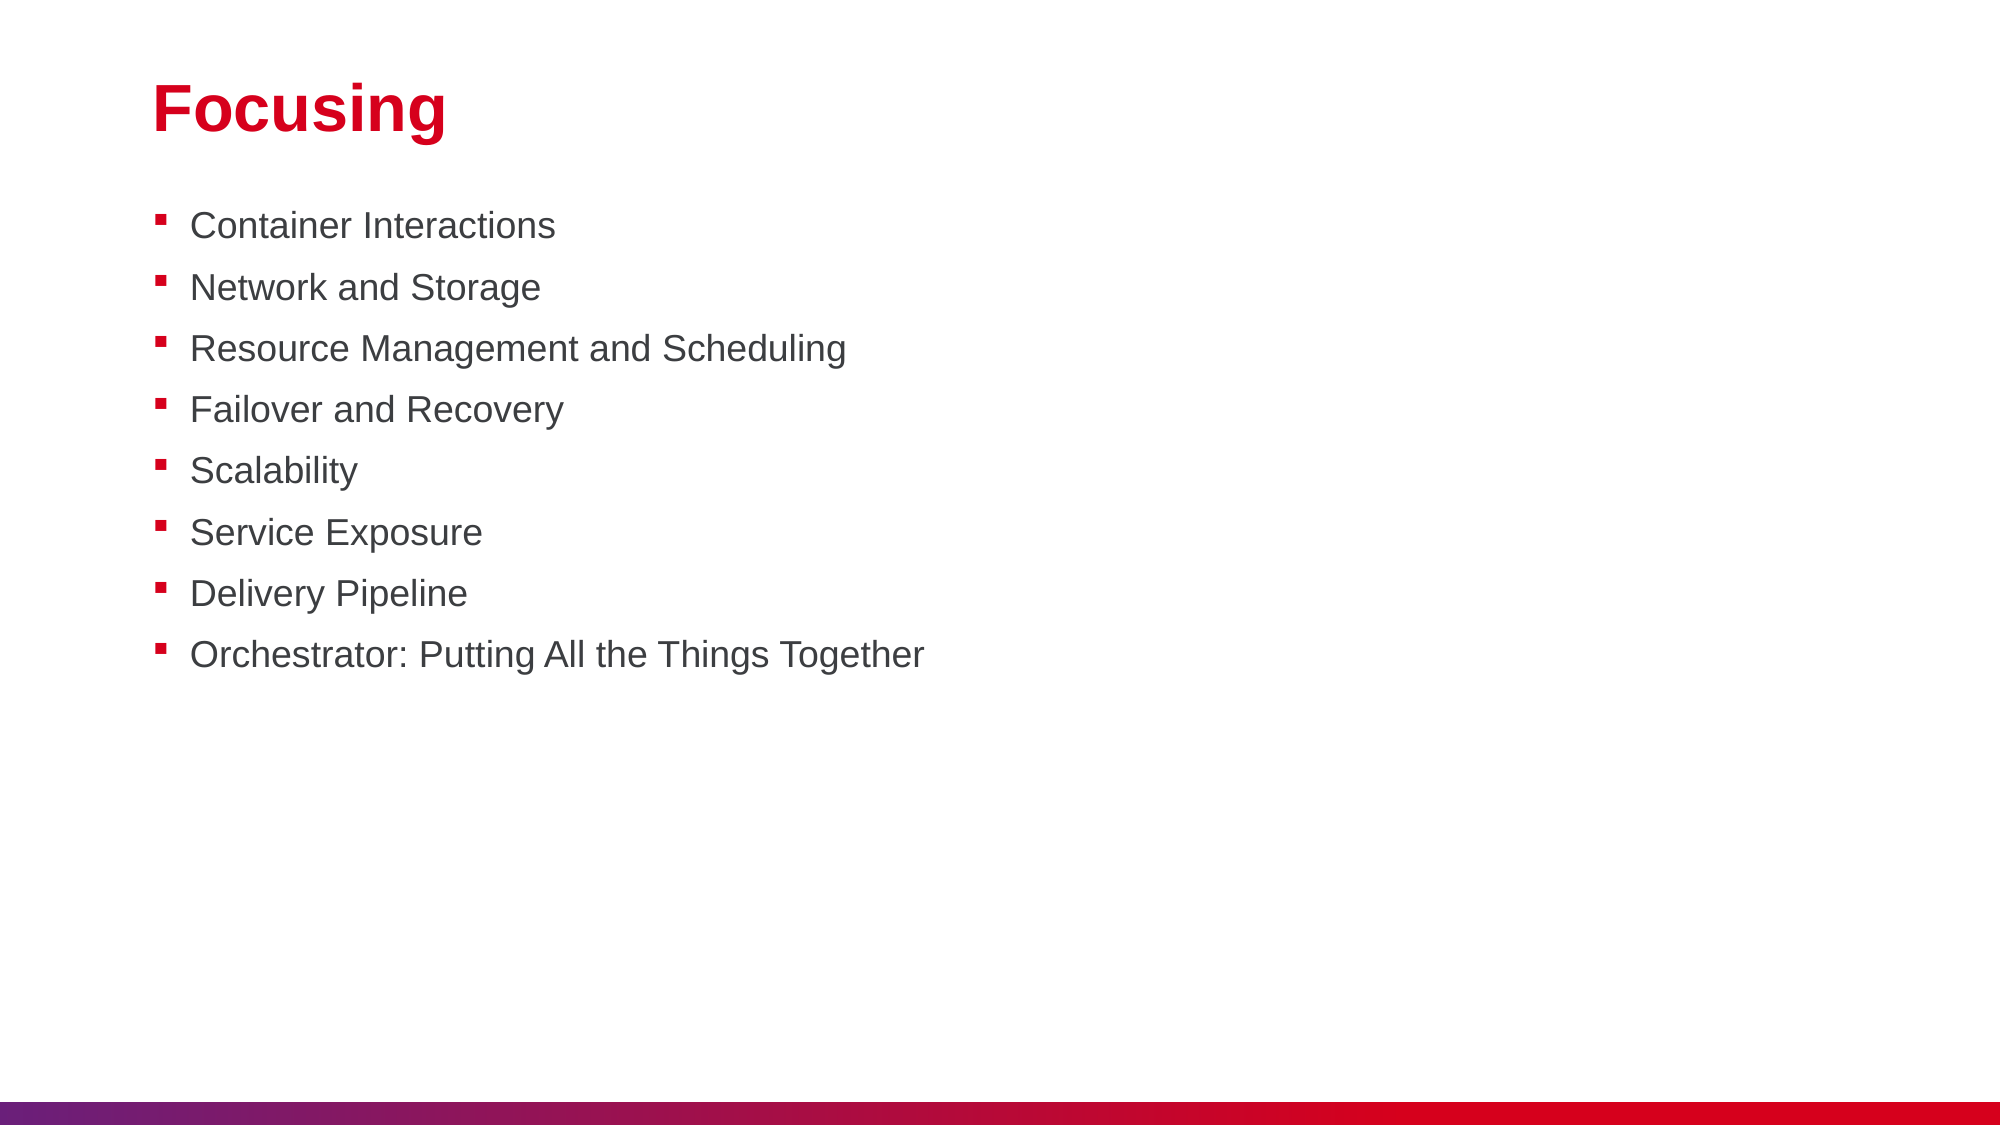

# Focusing
Container Interactions
Network and Storage
Resource Management and Scheduling
Failover and Recovery
Scalability
Service Exposure
Delivery Pipeline
Orchestrator: Putting All the Things Together